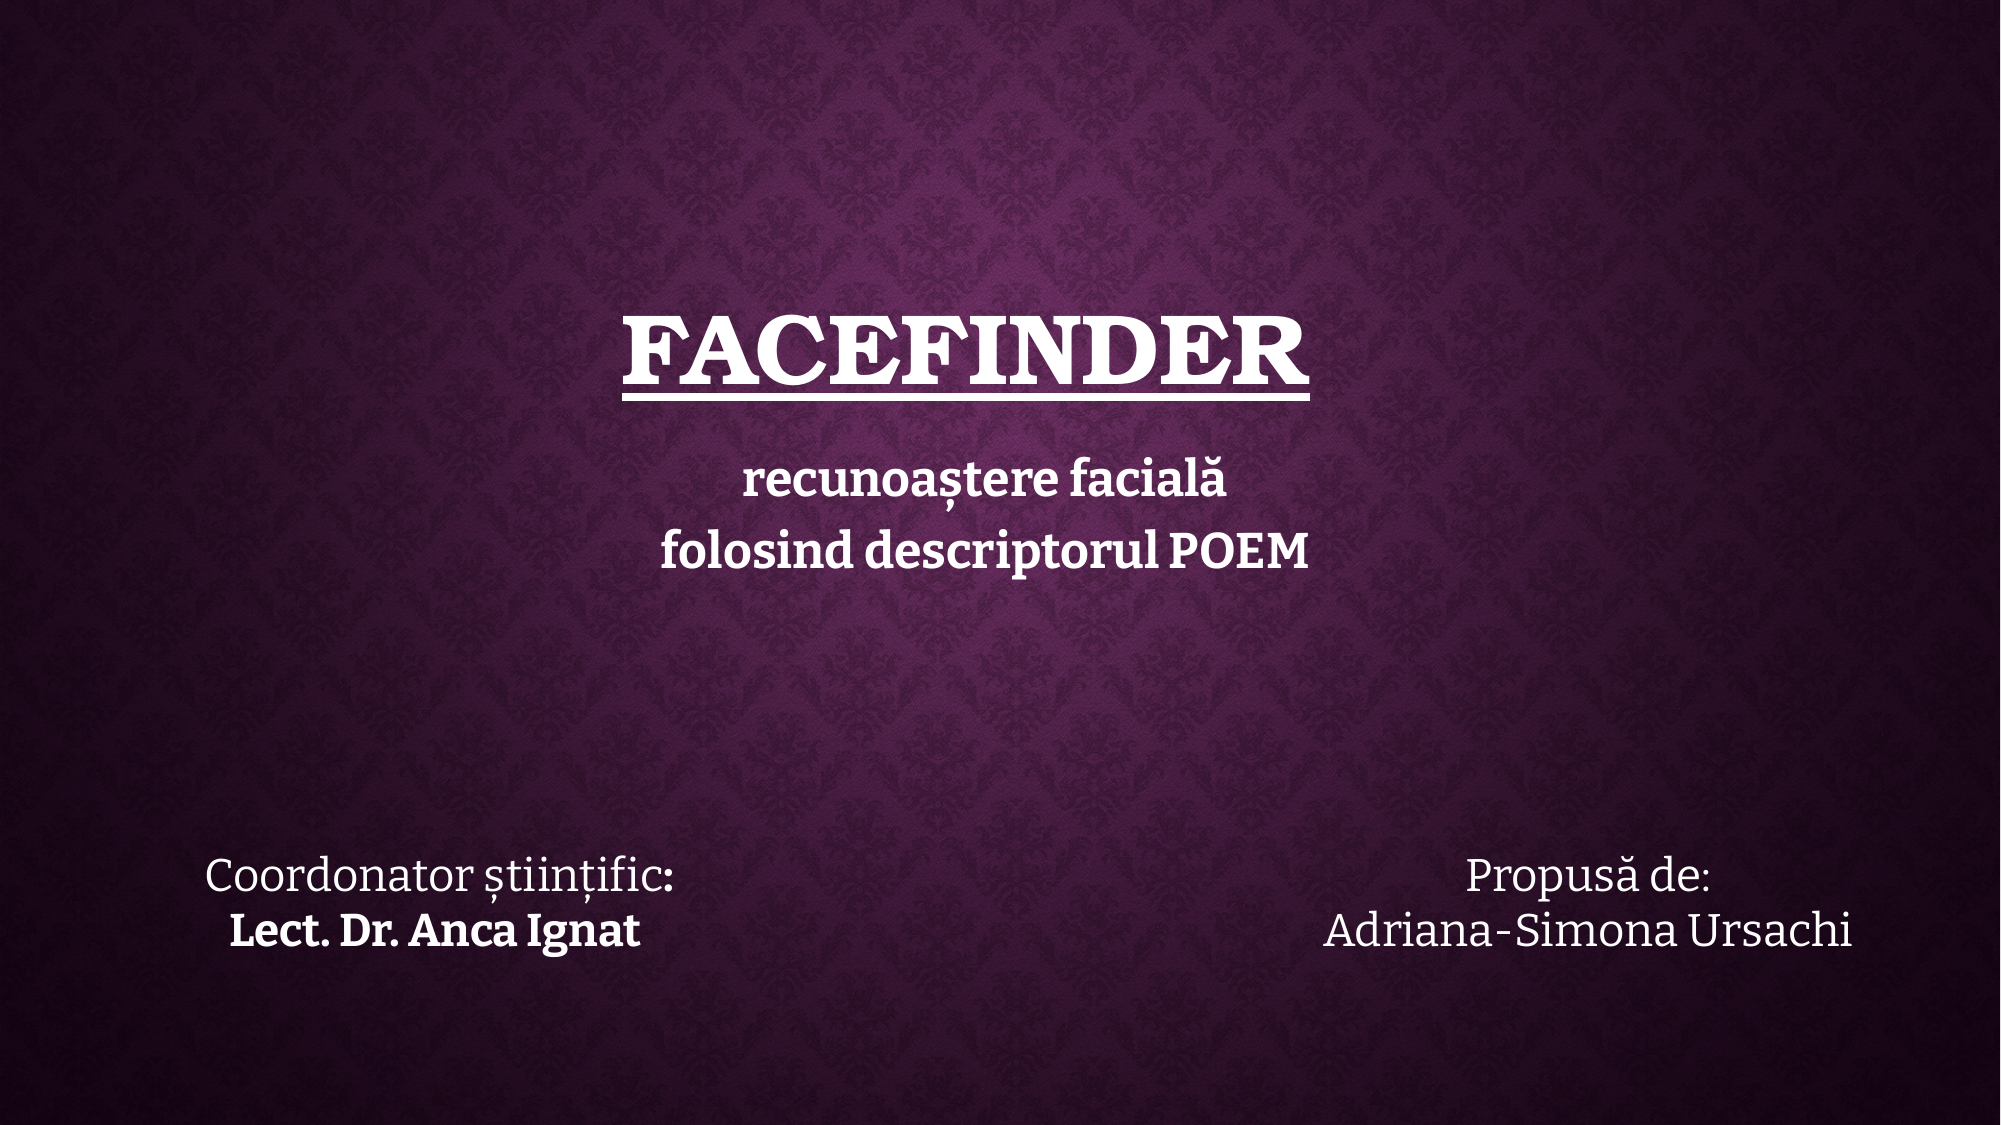

# FaceFinder
recunoaștere facială
folosind descriptorul POEM
Coordonator științific:
Lect. Dr. Anca Ignat
Propusă de:
Adriana-Simona Ursachi